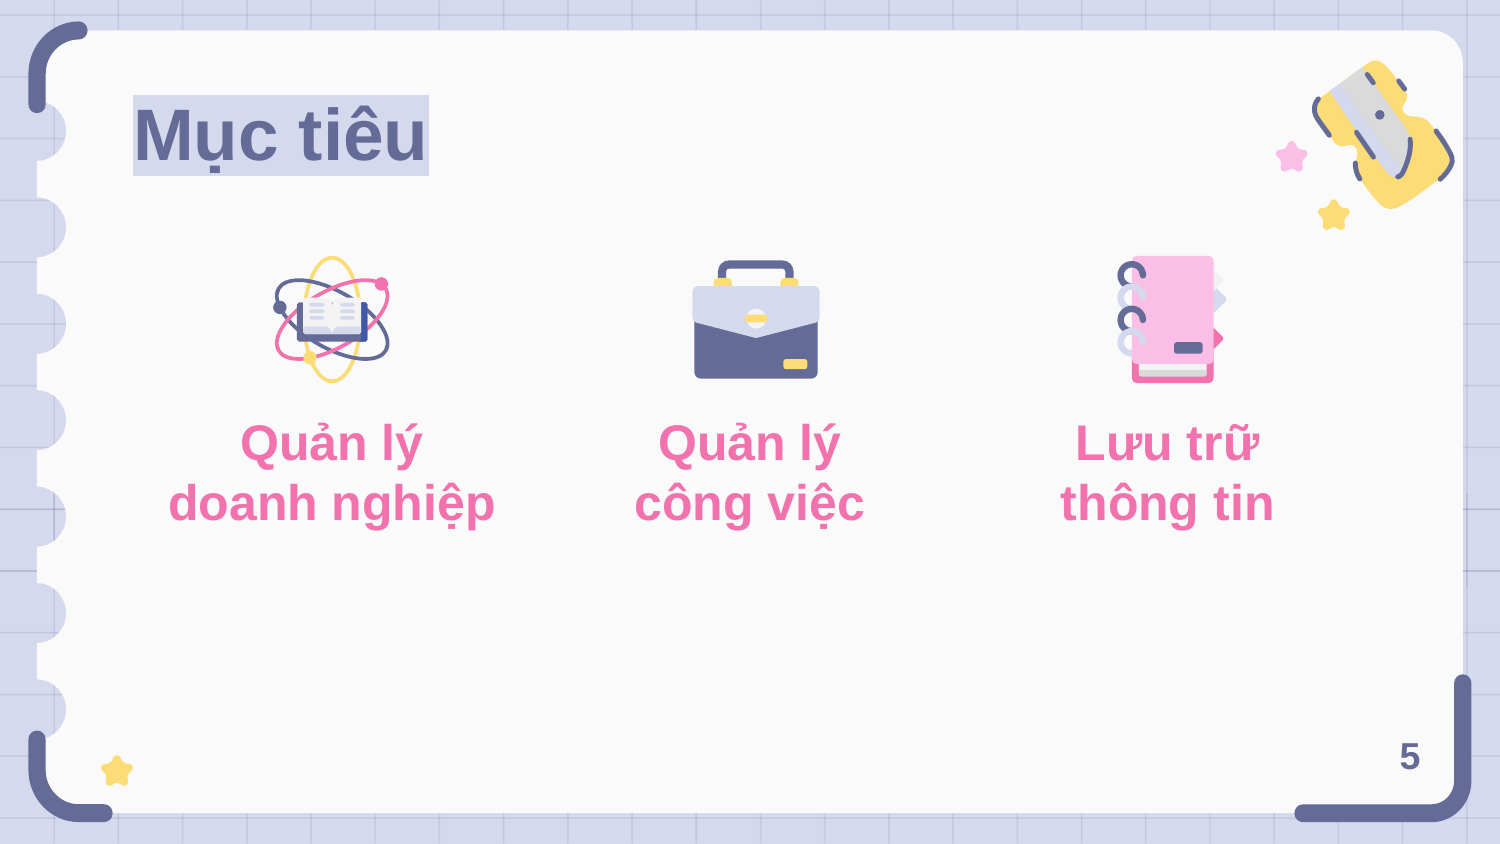

# Mục tiêu

Quản lý doanh nghiệp
Quản lý công việc
Lưu trữ thông tin
5